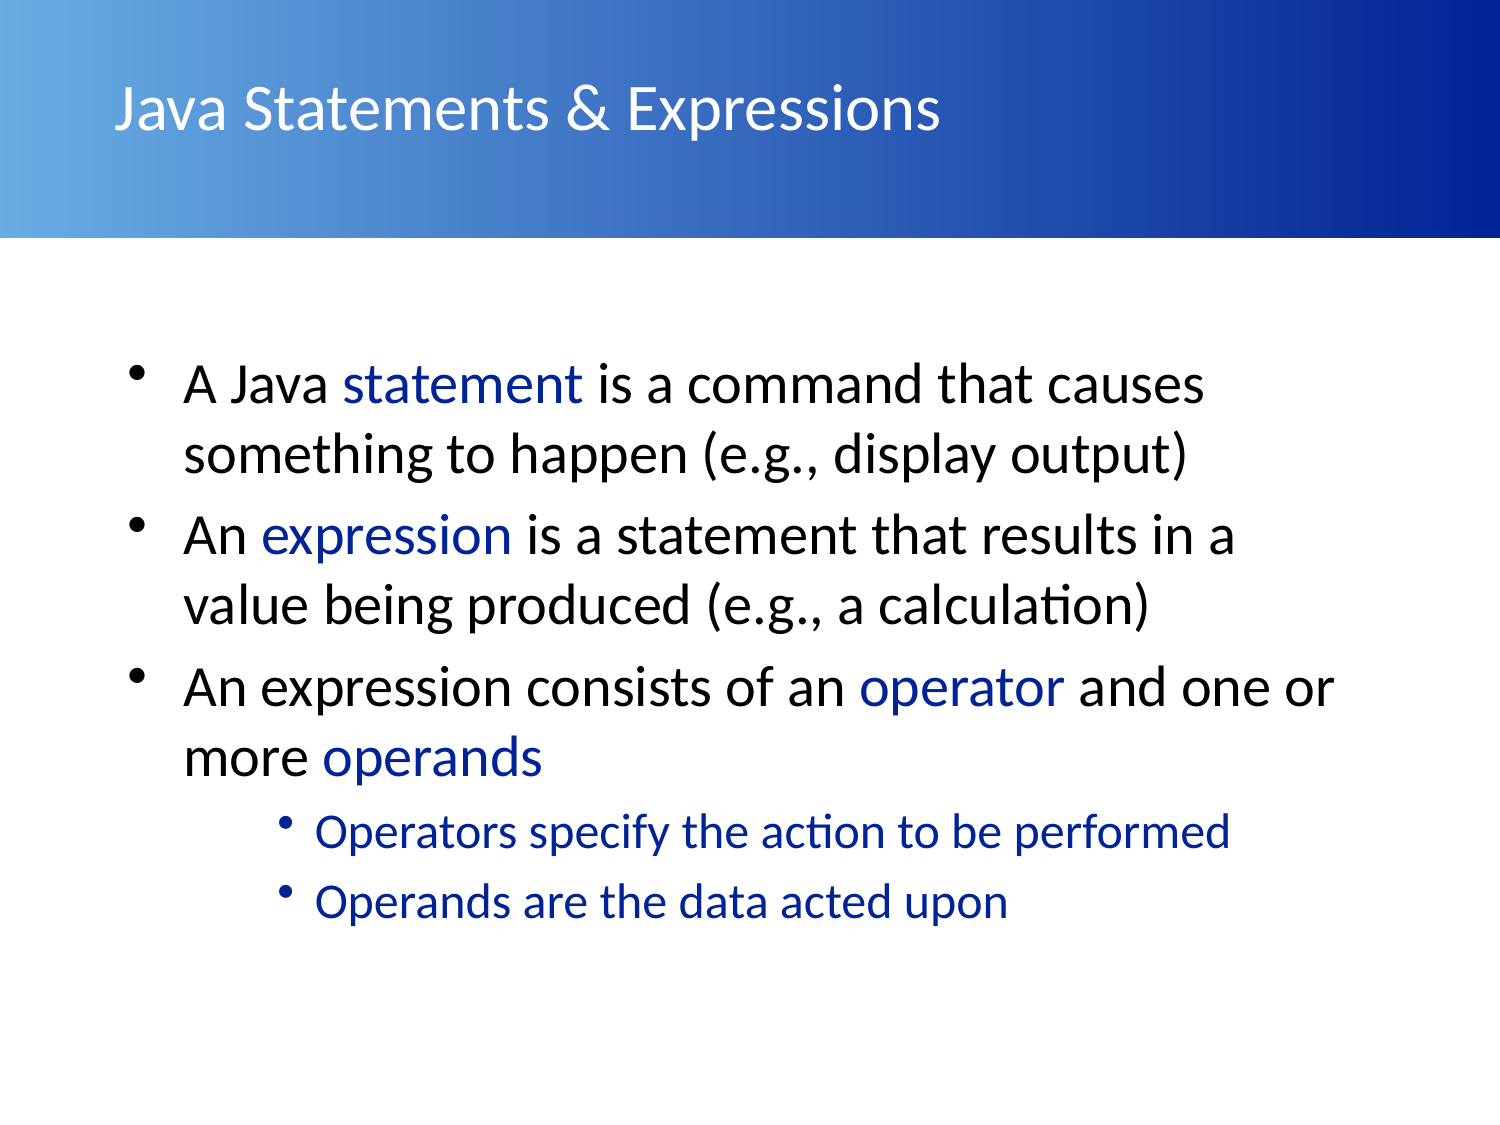

# Java Statements & Expressions

A Java statement is a command that causes something to happen (e.g., display output)
An expression is a statement that results in a value being produced (e.g., a calculation)
An expression consists of an operator and one or more operands
Operators specify the action to be performed
Operands are the data acted upon